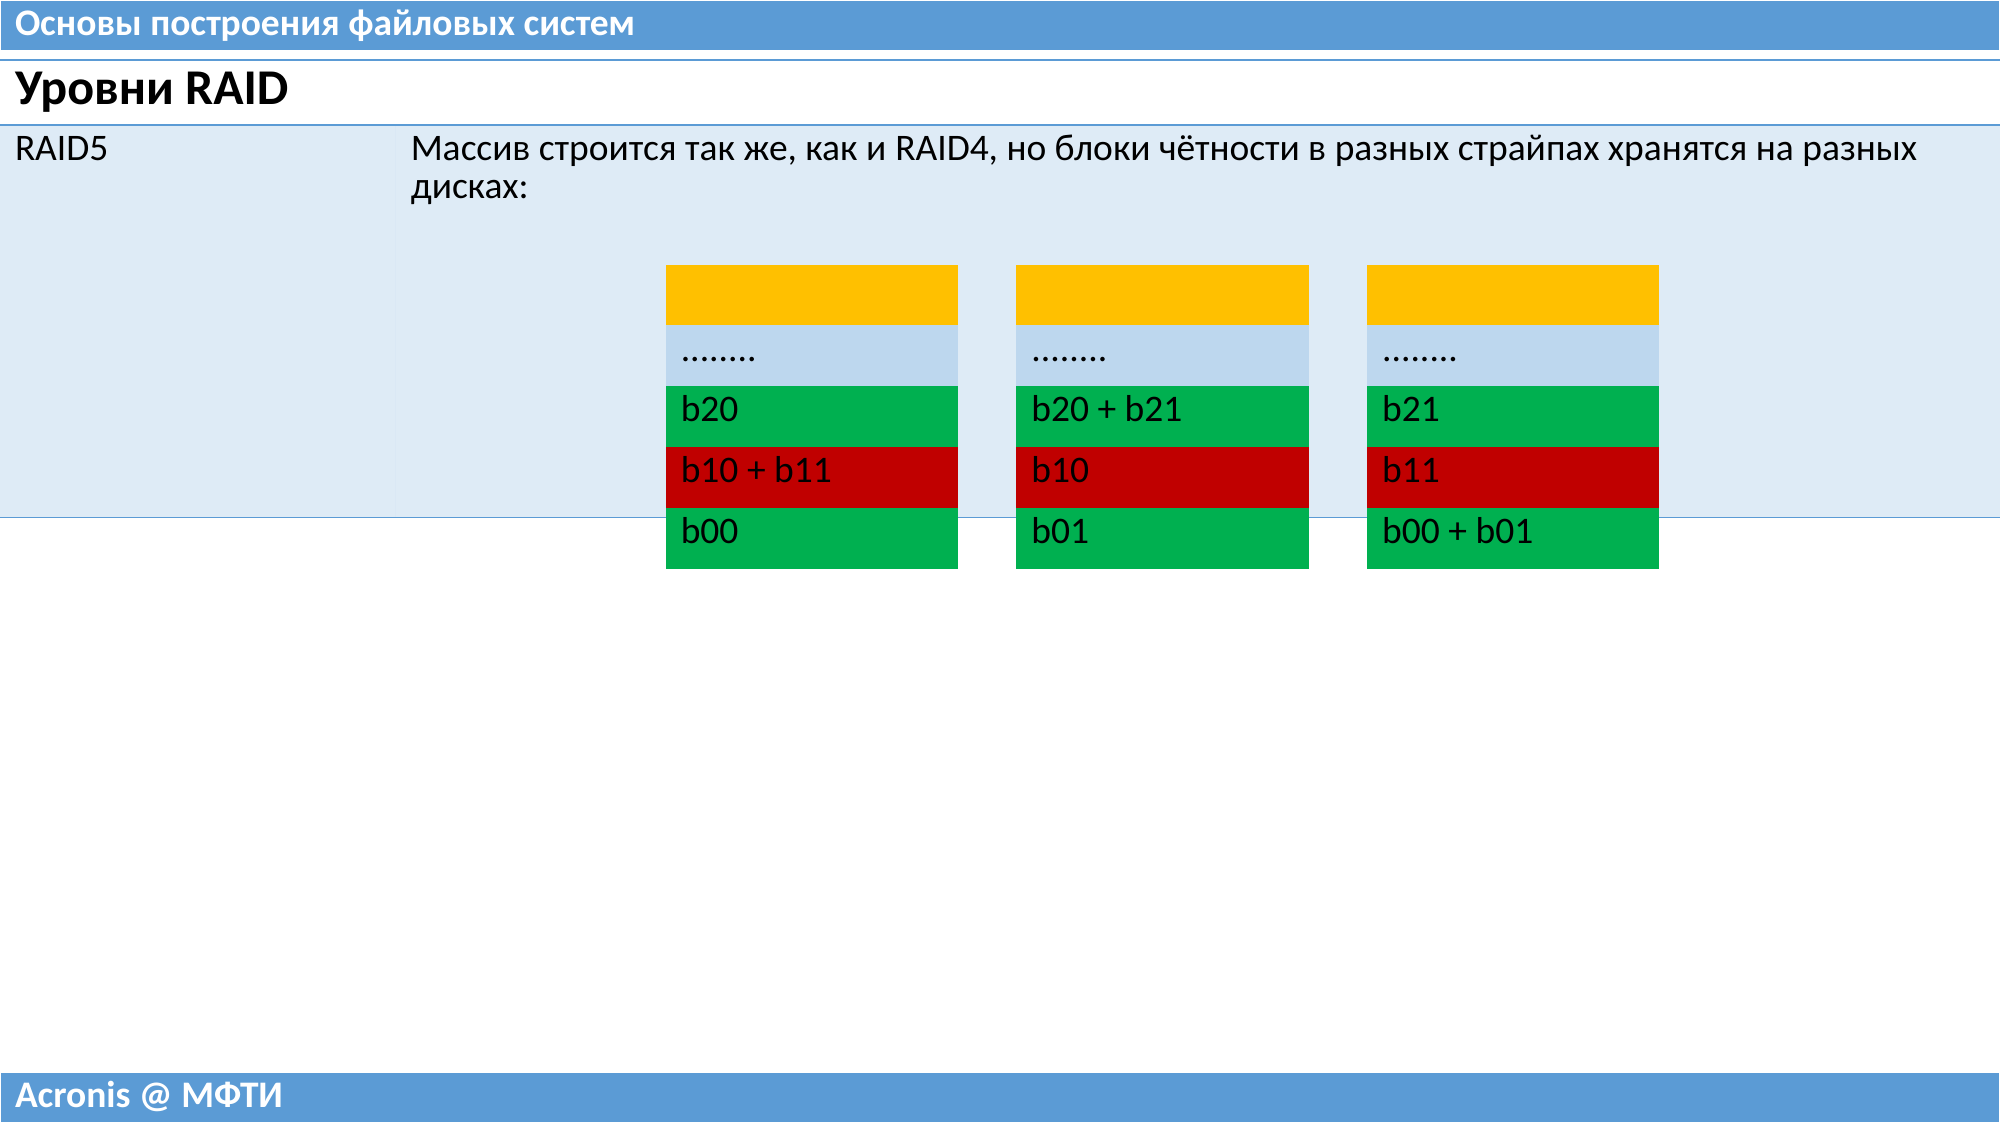

| Основы построения файловых систем |
| --- |
| Уровни RAID |  |
| --- | --- |
| RAID5 | Массив строится так же, как и RAID4, но блоки чётности в разных страйпах хранятся на разных дисках: |
|  |
| --- |
| ........ |
| b20 |
| b10 + b11 |
| b00 |
|  |
| --- |
| ........ |
| b20 + b21 |
| b10 |
| b01 |
|  |
| --- |
| ........ |
| b21 |
| b11 |
| b00 + b01 |
| Acronis @ МФТИ |
| --- |